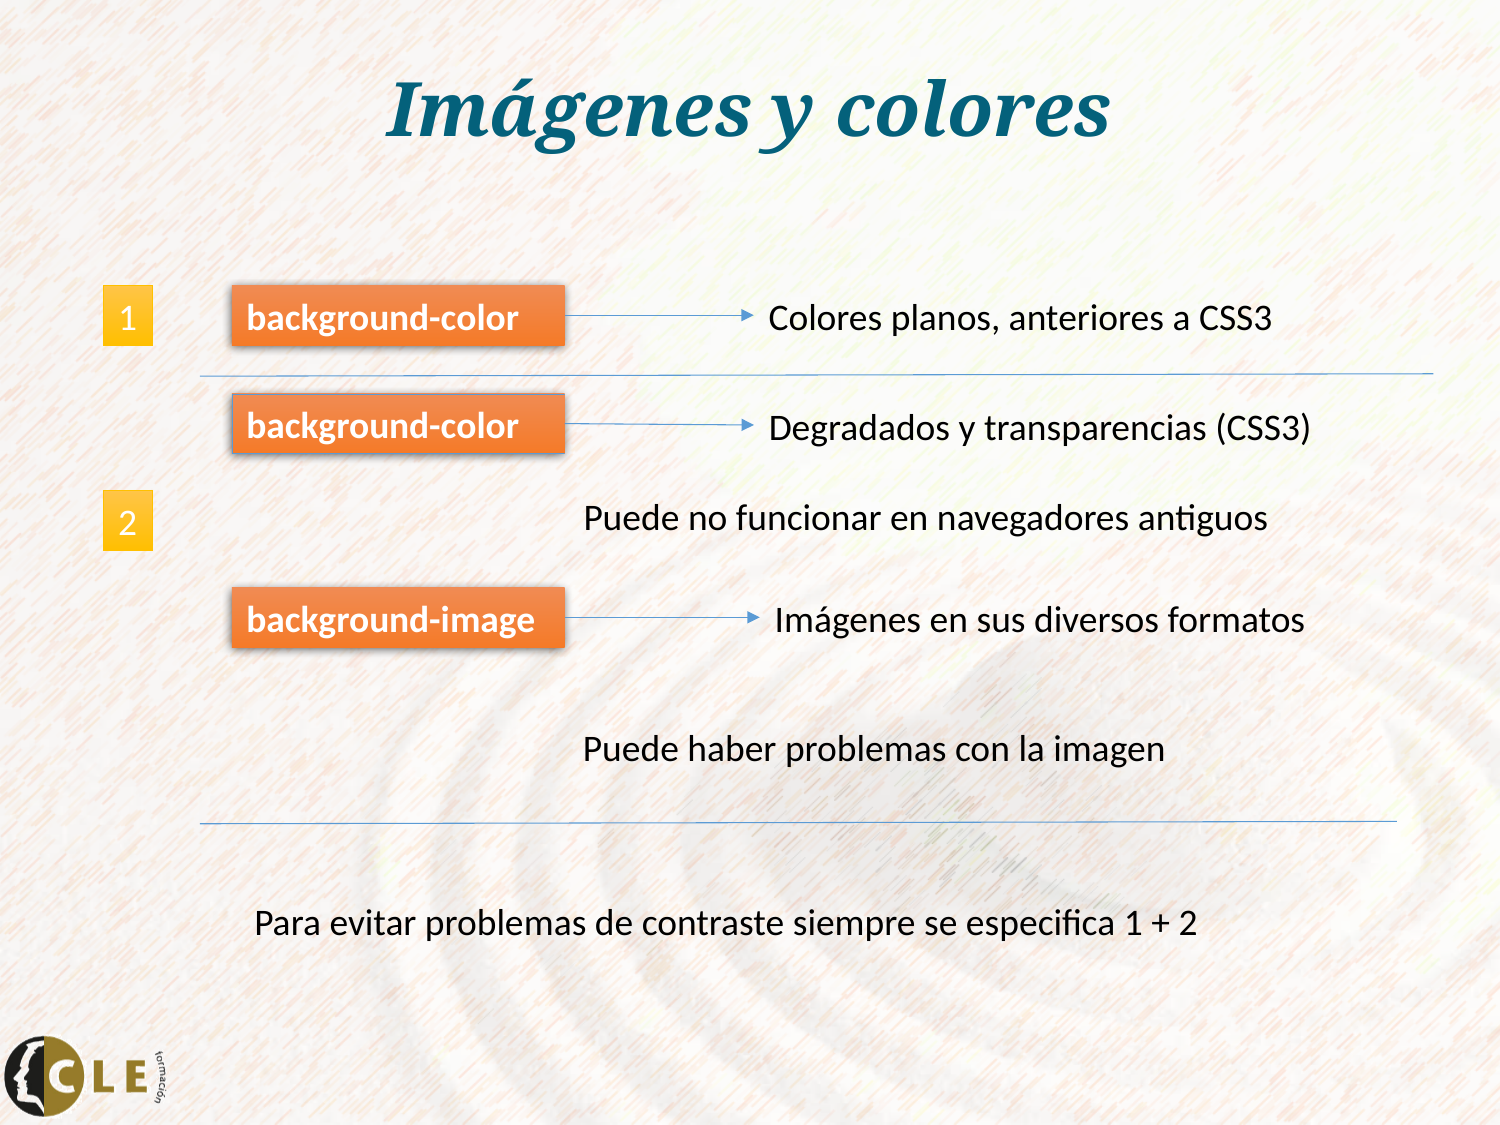

# Imágenes y colores
1
background-color
Colores planos, anteriores a CSS3
background-color
Degradados y transparencias (CSS3)
Puede no funcionar en navegadores antiguos
2
background-image
Imágenes en sus diversos formatos
Puede haber problemas con la imagen
Para evitar problemas de contraste siempre se especifica 1 + 2